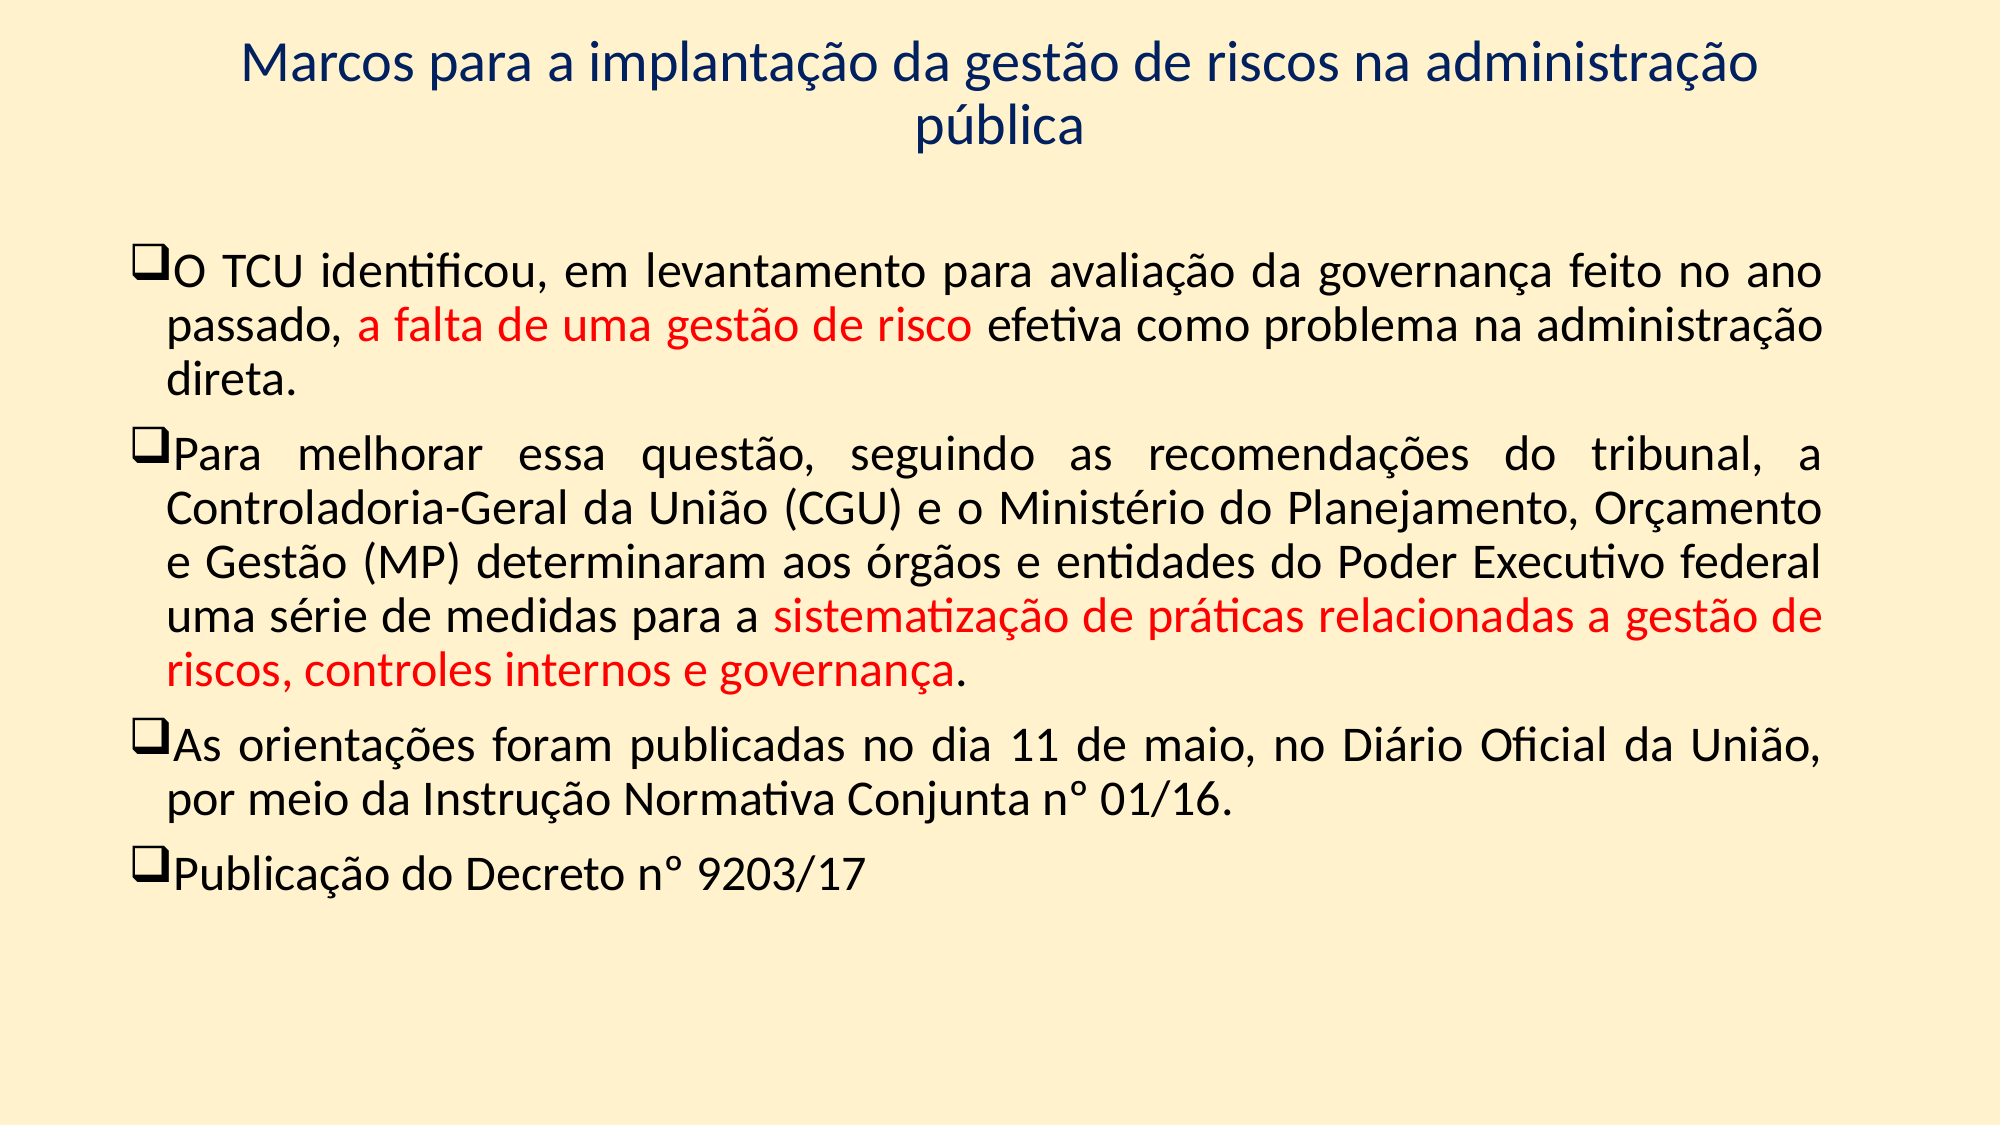

# Marcos para a implantação da gestão de riscos na administração pública
O TCU identificou, em levantamento para avaliação da governança feito no ano passado, a falta de uma gestão de risco efetiva como problema na administração direta.
Para melhorar essa questão, seguindo as recomendações do tribunal, a Controladoria-Geral da União (CGU) e o Ministério do Planejamento, Orçamento e Gestão (MP) determinaram aos órgãos e entidades do Poder Executivo federal uma série de medidas para a sistematização de práticas relacionadas a gestão de riscos, controles internos e governança.
As orientações foram publicadas no dia 11 de maio, no Diário Oficial da União, por meio da Instrução Normativa Conjunta nº 01/16.
Publicação do Decreto nº 9203/17